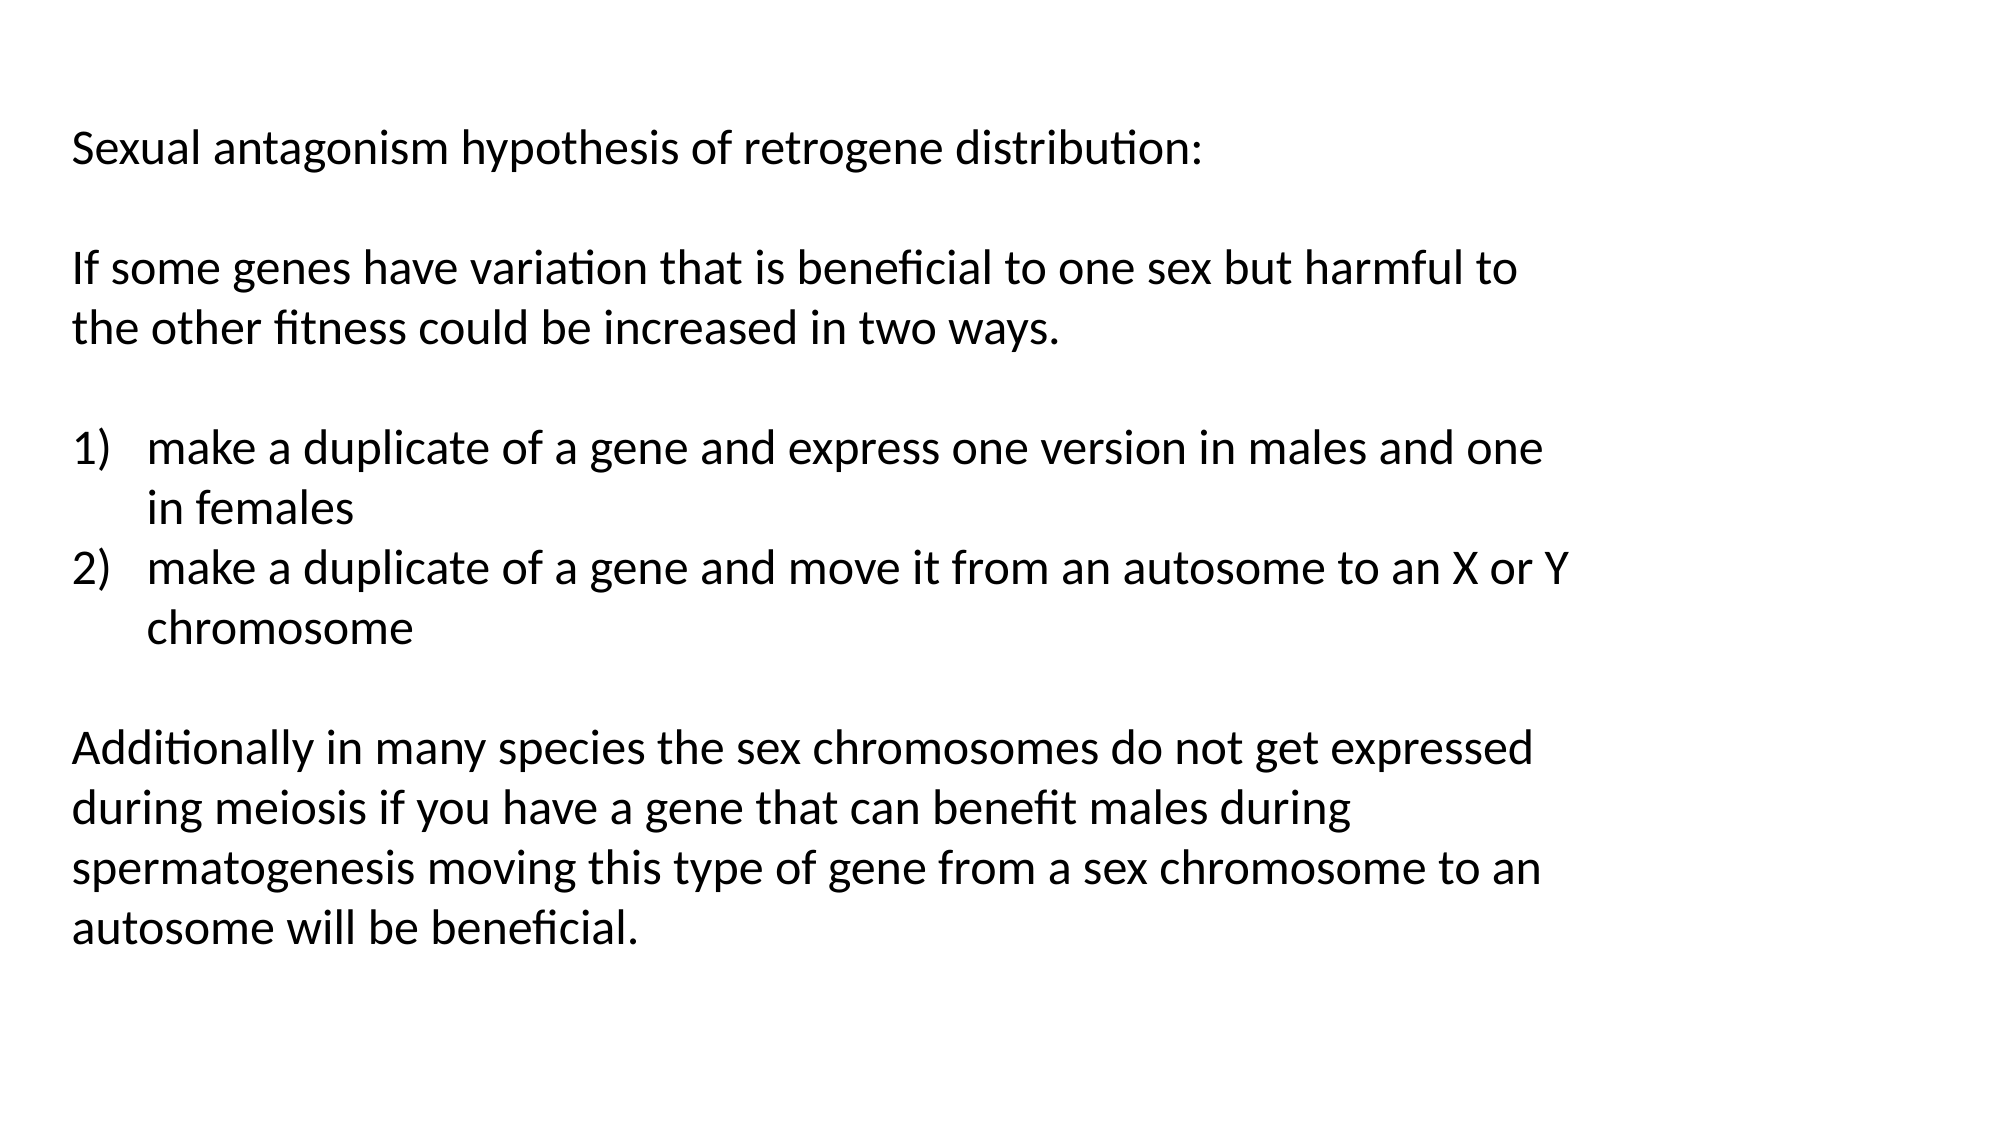

Sexual antagonism hypothesis of retrogene distribution:

If some genes have variation that is beneficial to one sex but harmful to the other fitness could be increased in two ways.

make a duplicate of a gene and express one version in males and one in females
make a duplicate of a gene and move it from an autosome to an X or Y chromosome

Additionally in many species the sex chromosomes do not get expressed during meiosis if you have a gene that can benefit males during spermatogenesis moving this type of gene from a sex chromosome to an autosome will be beneficial.